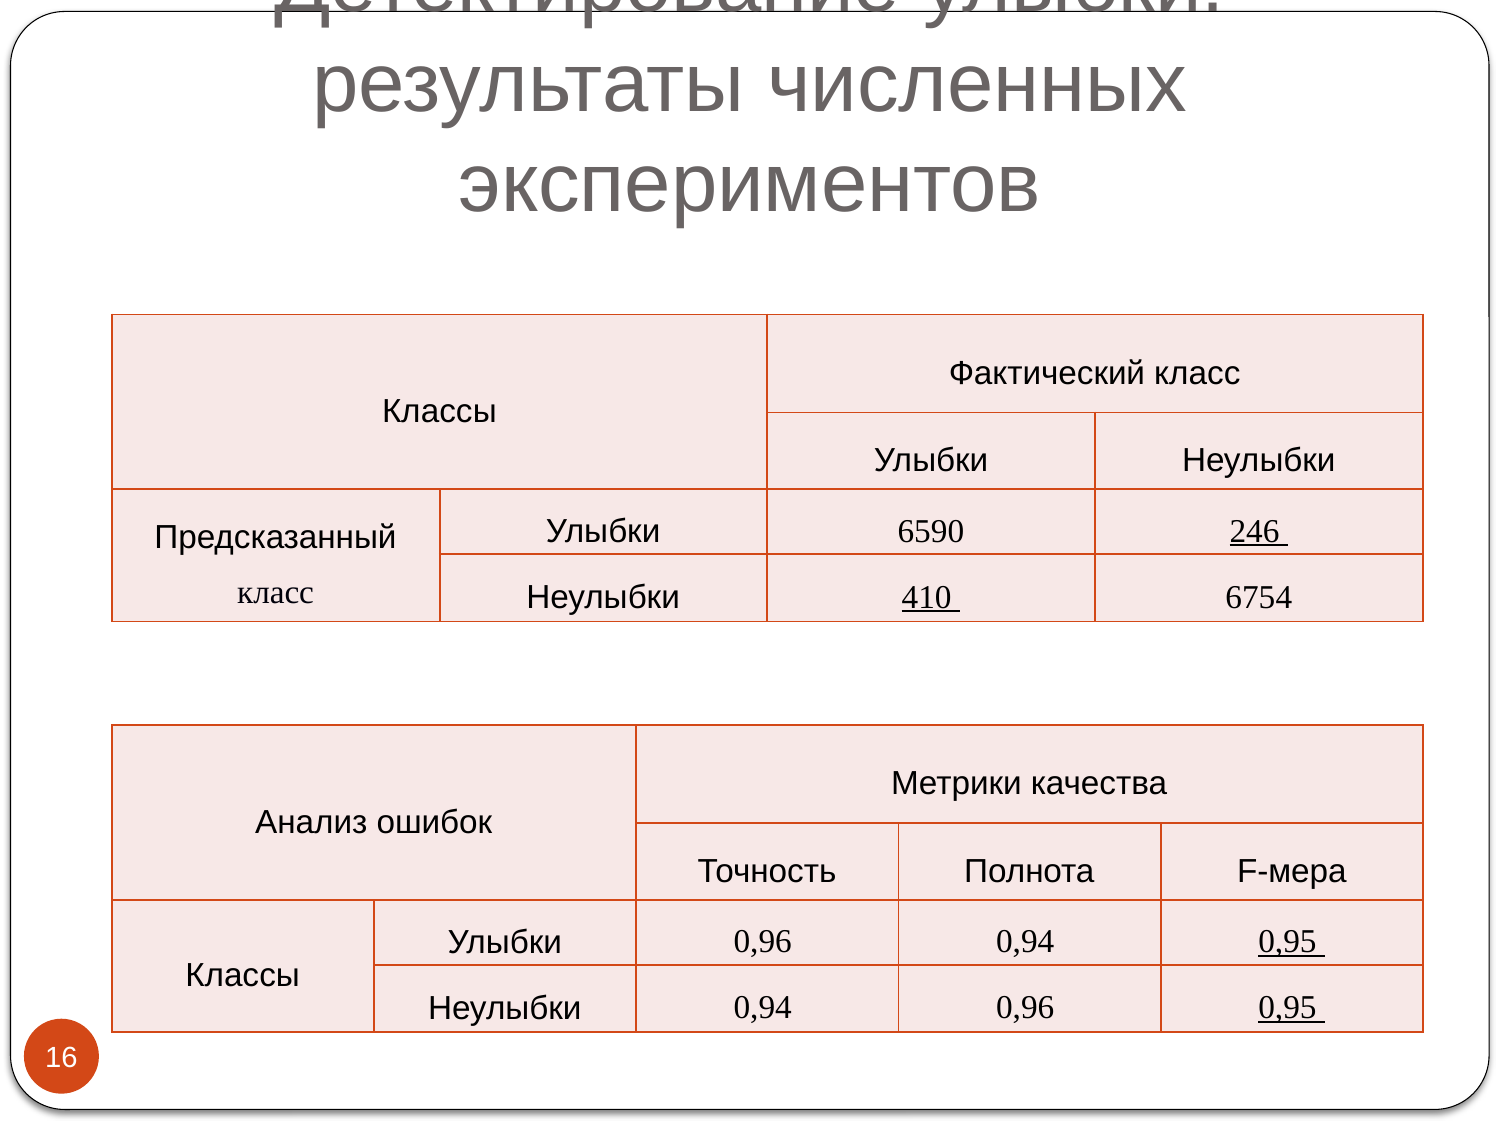

# Детектирование улыбки: результаты численных экспериментов
| Классы |  | Фактический класс |  |
| --- | --- | --- | --- |
|  |  | Улыбки | Неулыбки |
| Предсказанный класс | Улыбки | 6590 | 246 |
|  | Неулыбки | 410 | 6754 |
| Анализ ошибок |  | Метрики качества |  |  |
| --- | --- | --- | --- | --- |
|  |  | Точность | Полнота | F-мера |
| Классы | Улыбки | 0,96 | 0,94 | 0,95 |
|  | Неулыбки | 0,94 | 0,96 | 0,95 |
16